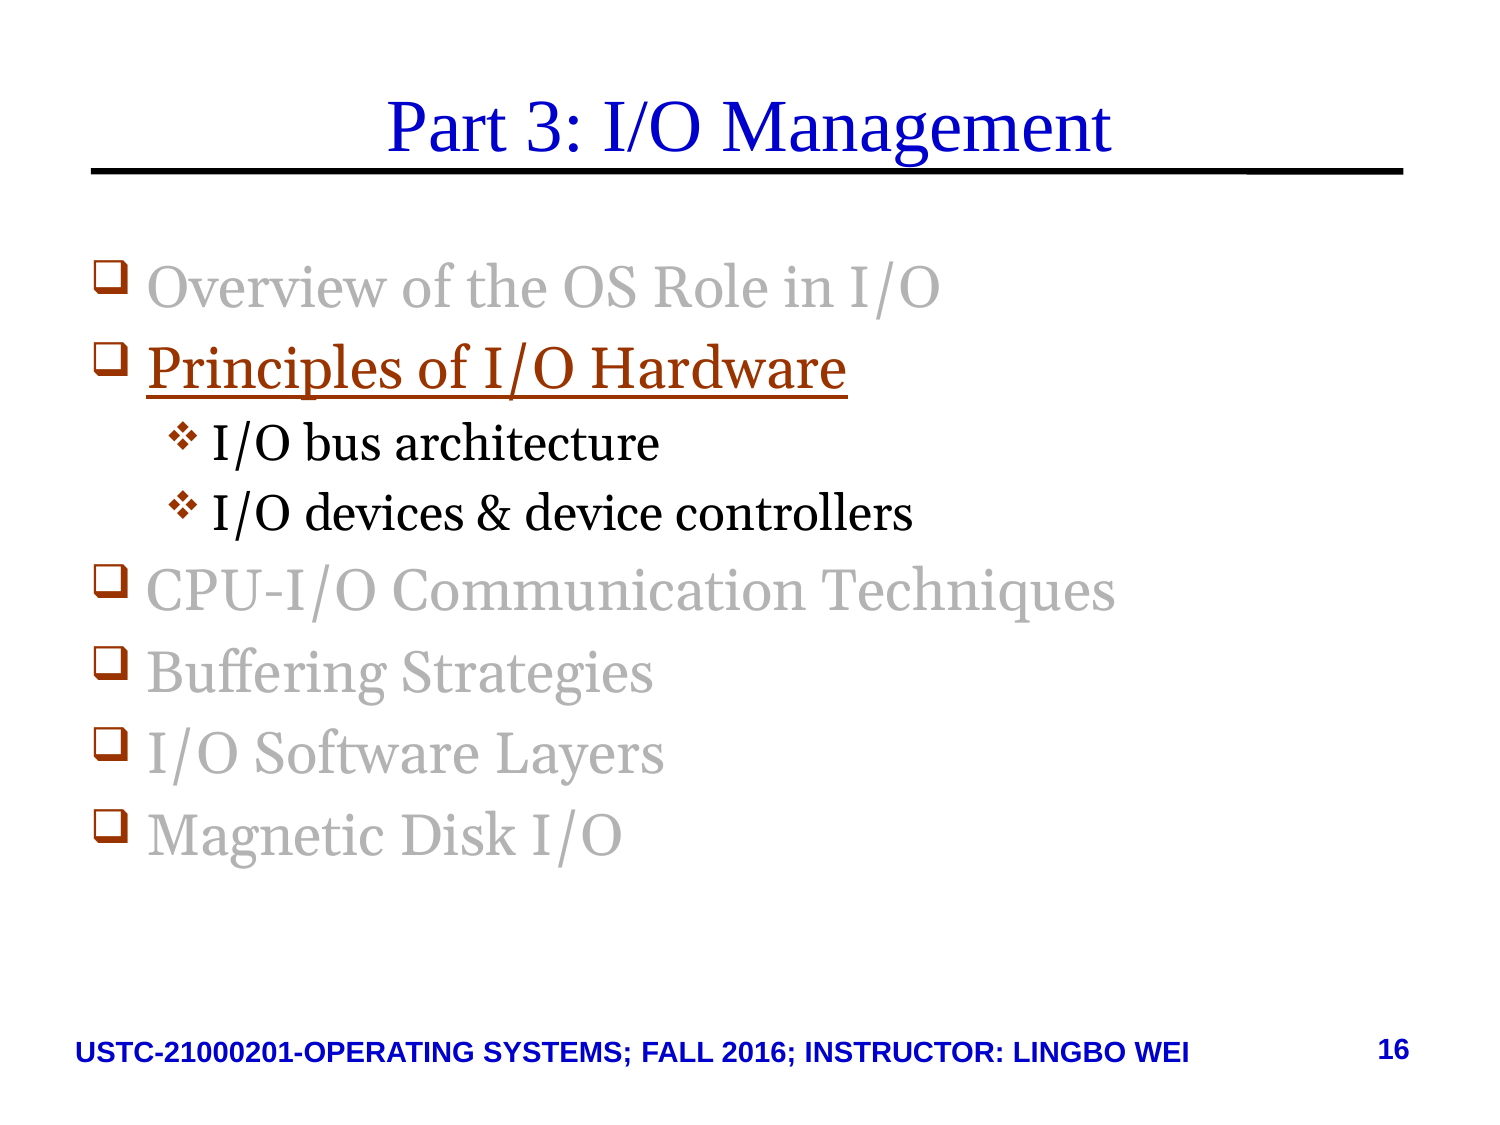

# Part 3: I/O Management
Overview of the OS Role in I/O
Principles of I/O Hardware
I/O bus architecture
I/O devices & device controllers
CPU-I/O Communication Techniques
Buffering Strategies
I/O Software Layers
Magnetic Disk I/O
16
USTC-21000201-OPERATING SYSTEMS; FALL 2016; INSTRUCTOR: LINGBO WEI